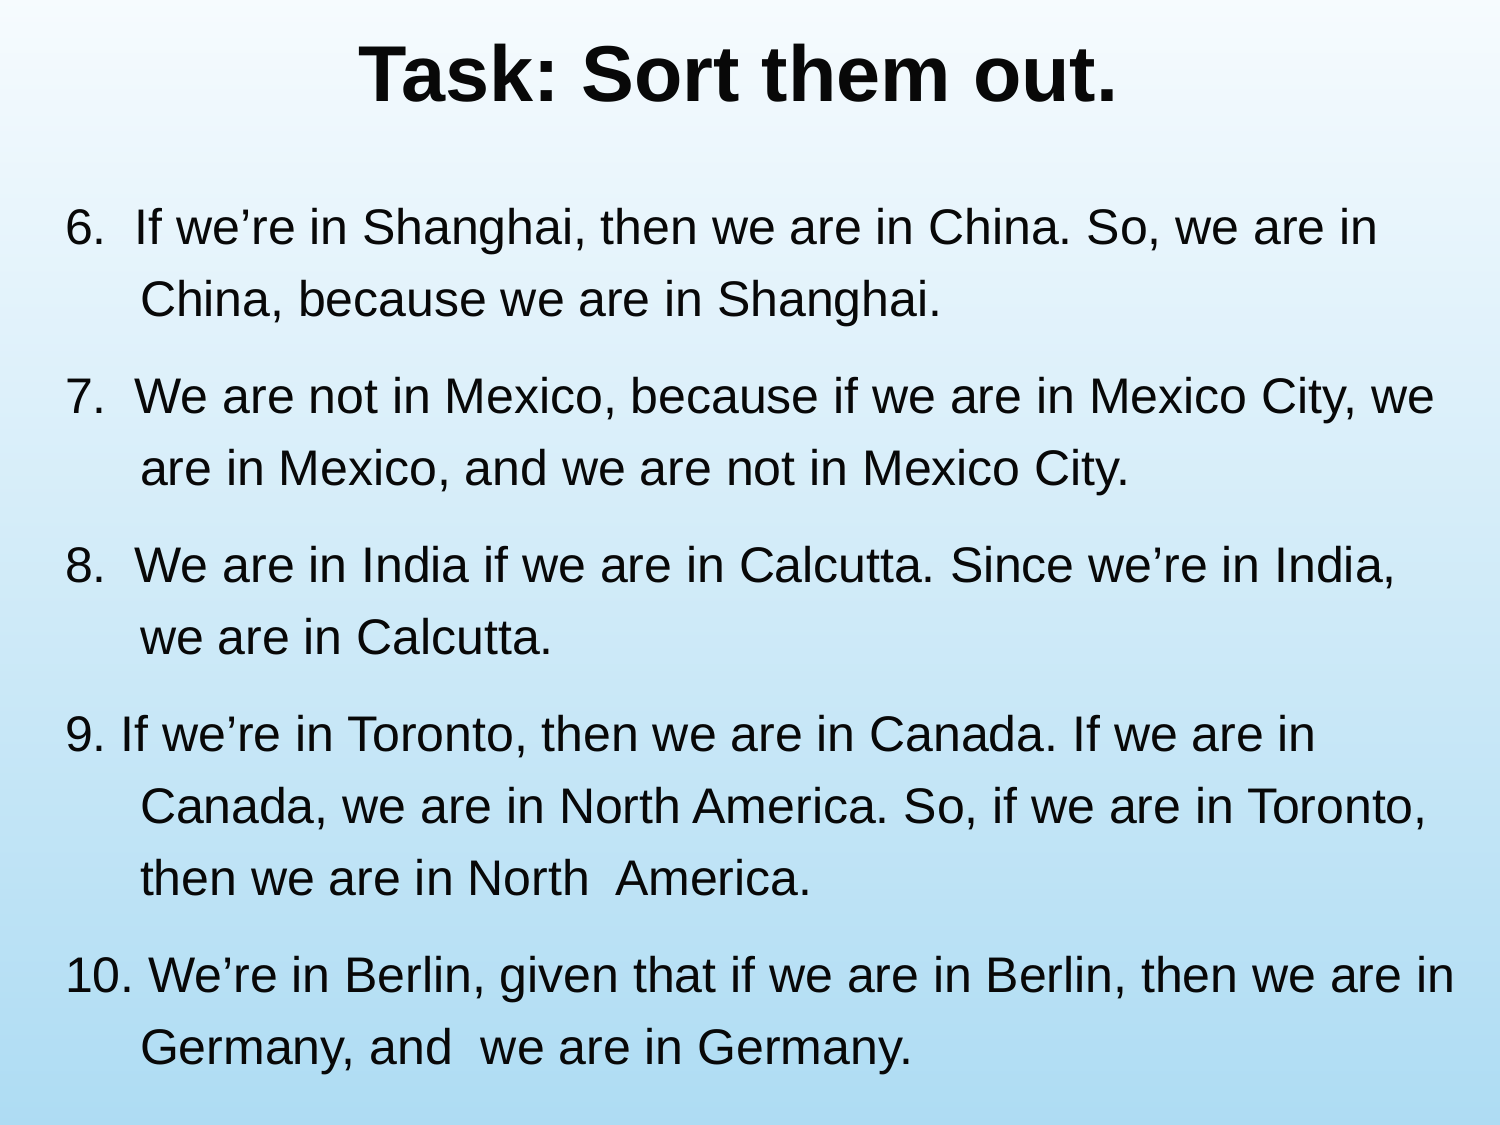

# Task: Sort them out.
6.  If we’re in Shanghai, then we are in China. So, we are in China, because we are in Shanghai.
7.  We are not in Mexico, because if we are in Mexico City, we are in Mexico, and we are not in Mexico City.
8.  We are in India if we are in Calcutta. Since we’re in India, we are in Calcutta.
9. If we’re in Toronto, then we are in Canada. If we are in  Canada, we are in North America. So, if we are in Toronto, then we are in North  America.
10. We’re in Berlin, given that if we are in Berlin, then we are in Germany, and  we are in Germany.